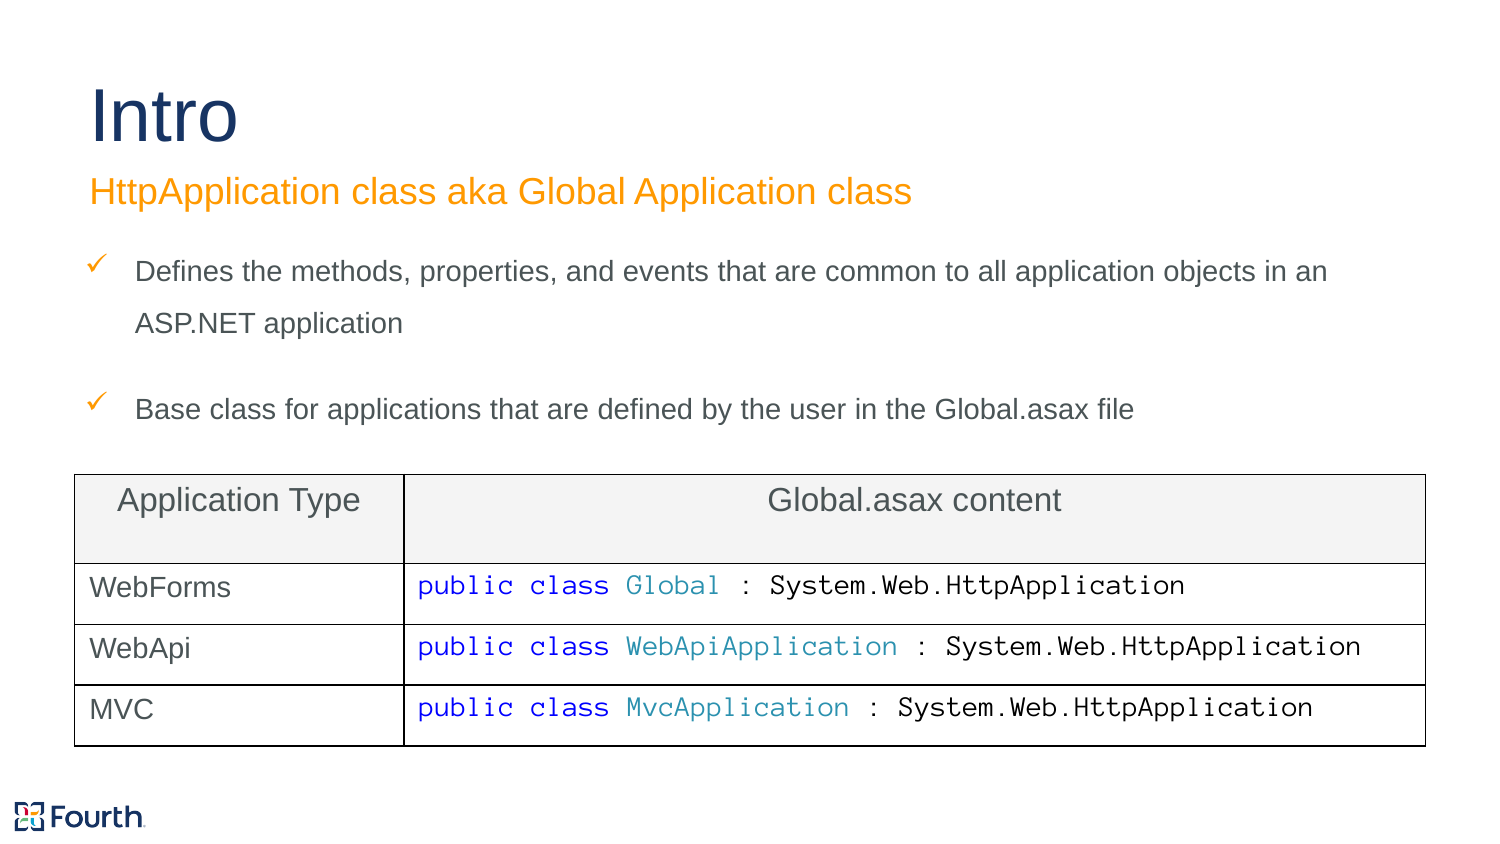

# Intro
HttpApplication class aka Global Application class
Defines the methods, properties, and events that are common to all application objects in an ASP.NET application
Base class for applications that are defined by the user in the Global.asax file
| Application Type | Global.asax content |
| --- | --- |
| WebForms | public class Global : System.Web.HttpApplication |
| WebApi | public class WebApiApplication : System.Web.HttpApplication |
| MVC | public class MvcApplication : System.Web.HttpApplication |